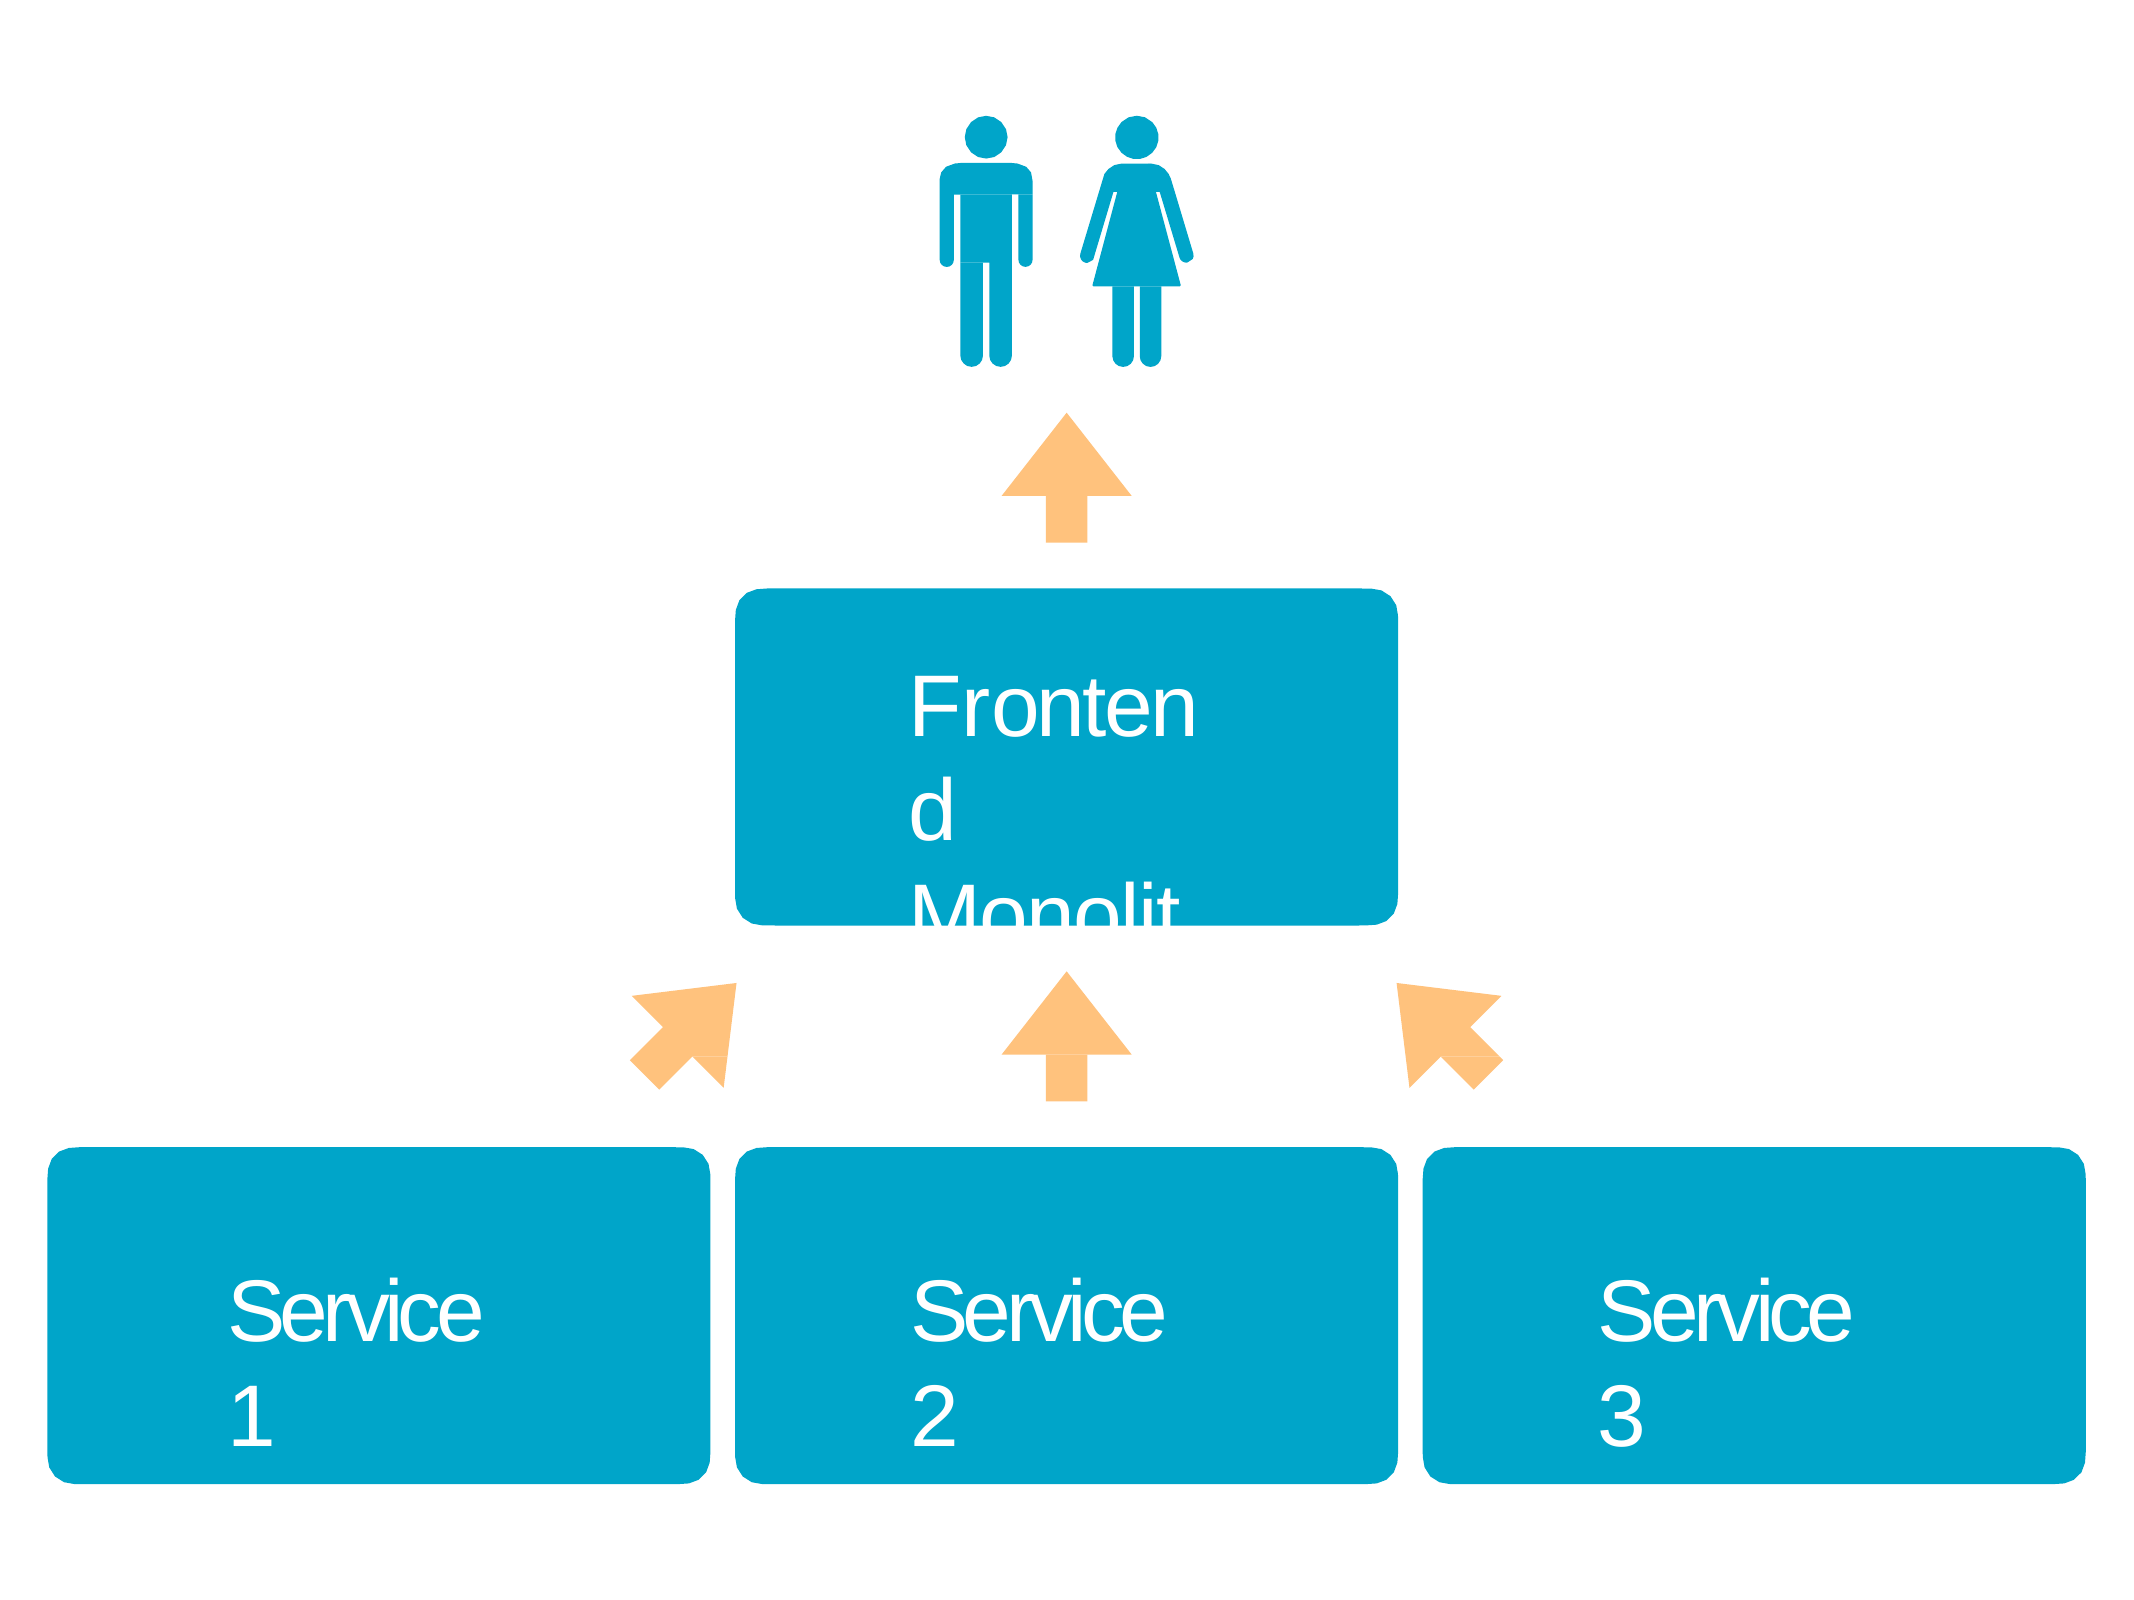

# Frontend  Monolith

Service 1
Service 2
Service 3